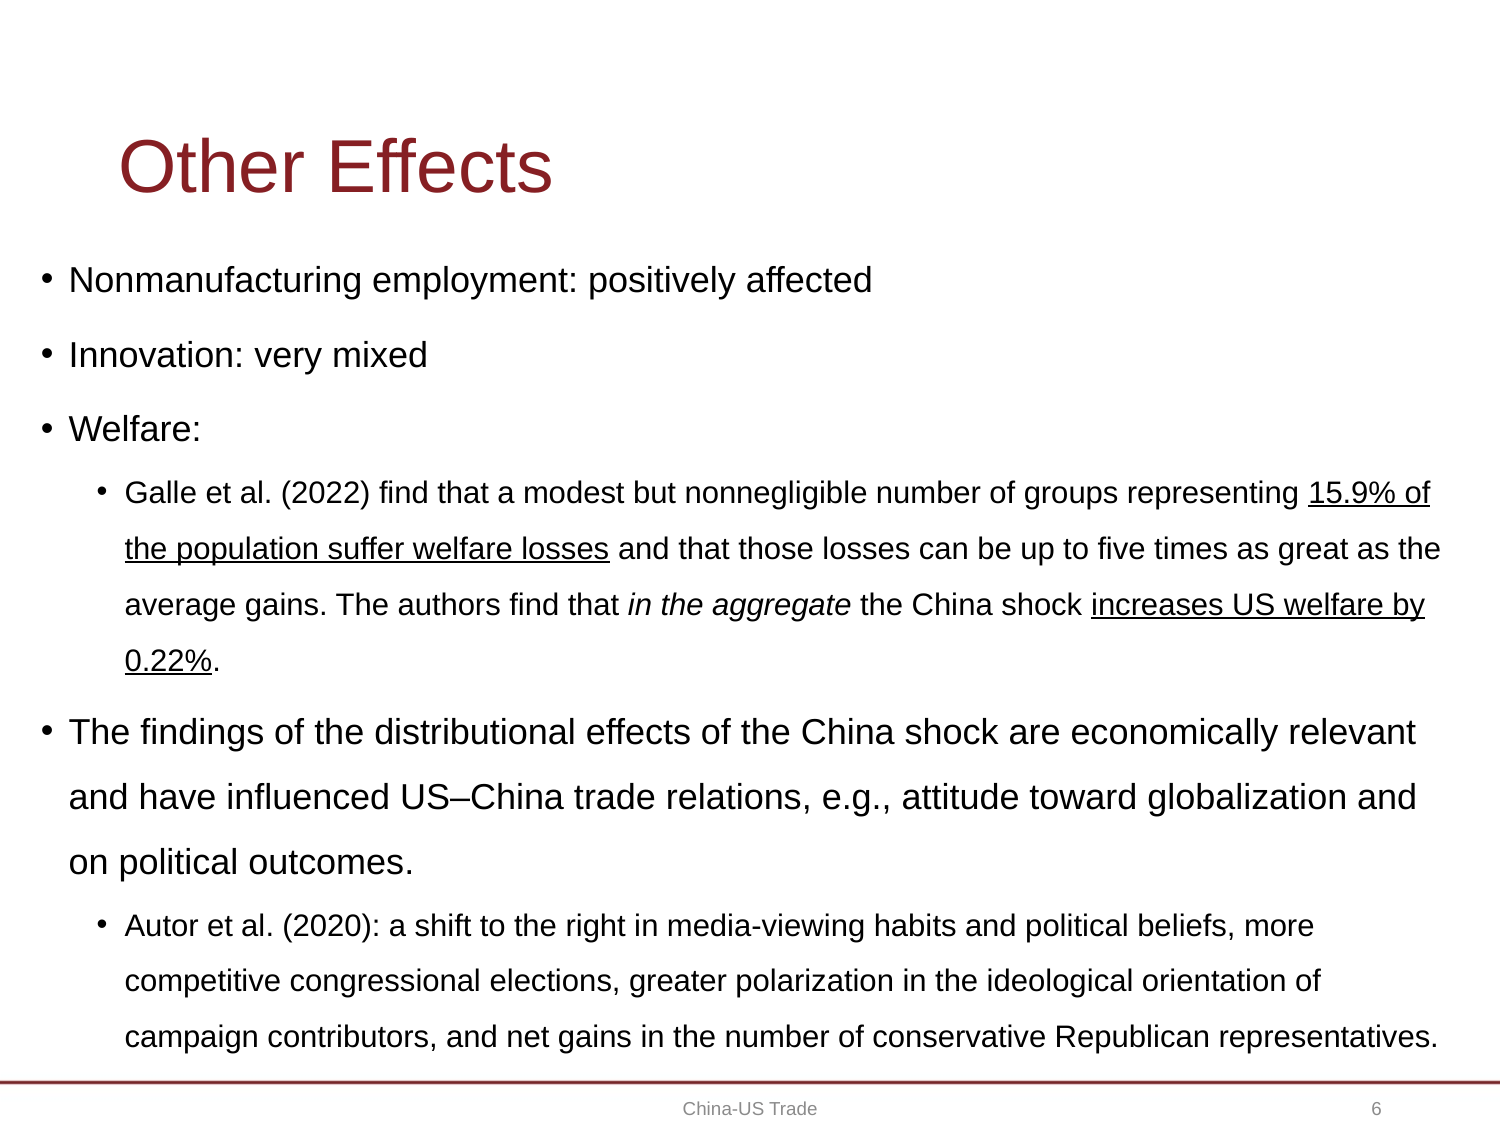

# Other Effects
Nonmanufacturing employment: positively affected
Innovation: very mixed
Welfare:
Galle et al. (2022) find that a modest but nonnegligible number of groups representing 15.9% of the population suffer welfare losses and that those losses can be up to five times as great as the average gains. The authors find that in the aggregate the China shock increases US welfare by 0.22%.
The findings of the distributional effects of the China shock are economically relevant and have influenced US–China trade relations, e.g., attitude toward globalization and on political outcomes.
Autor et al. (2020): a shift to the right in media-viewing habits and political beliefs, more competitive congressional elections, greater polarization in the ideological orientation of campaign contributors, and net gains in the number of conservative Republican representatives.
6
China-US Trade